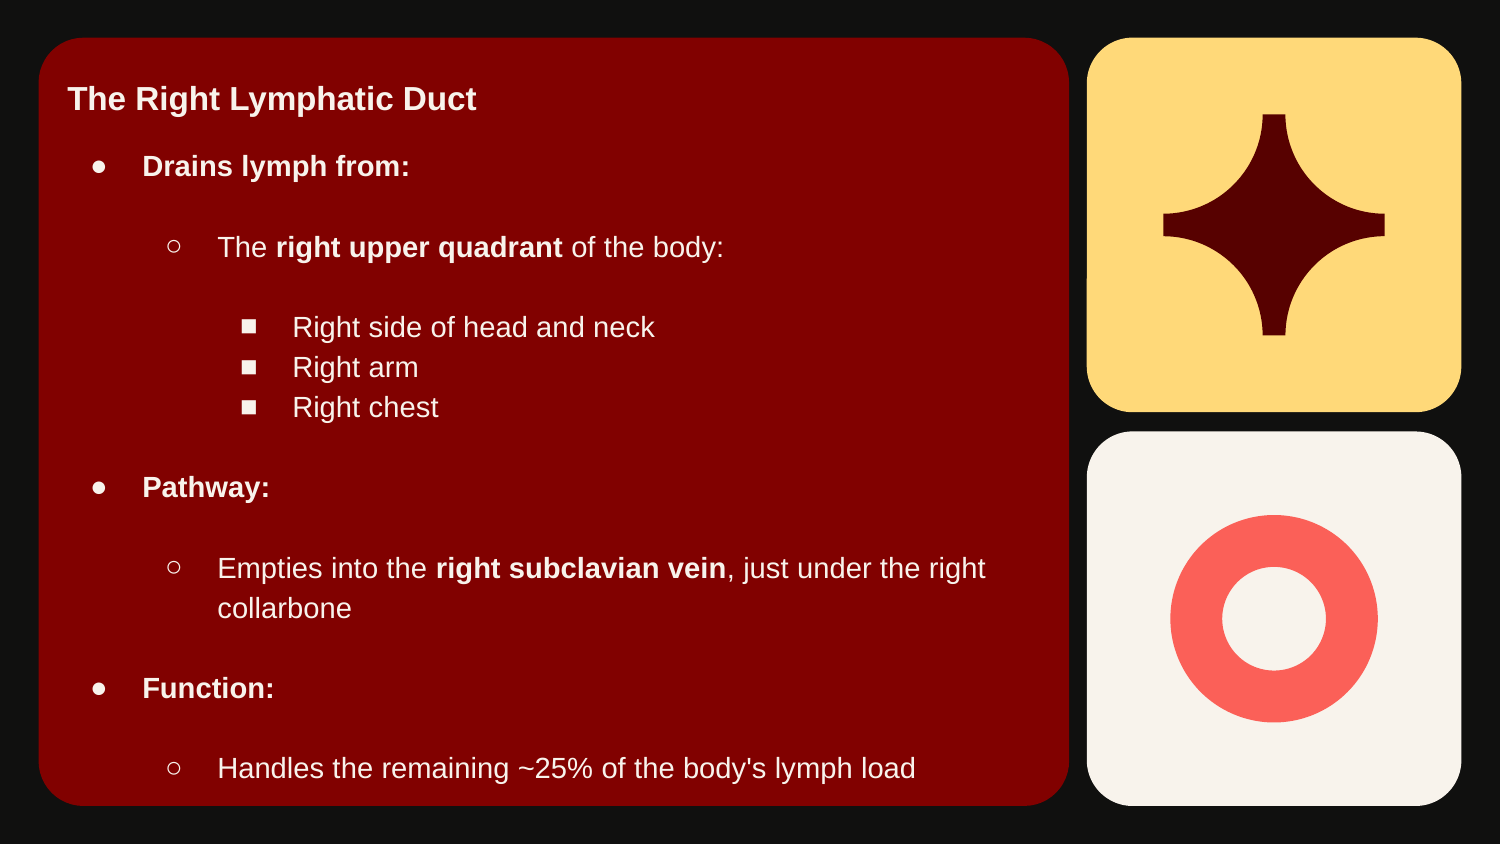

# The Right Lymphatic Duct
Drains lymph from:
The right upper quadrant of the body:
Right side of head and neck
Right arm
Right chest
Pathway:
Empties into the right subclavian vein, just under the right collarbone
Function:
Handles the remaining ~25% of the body's lymph load